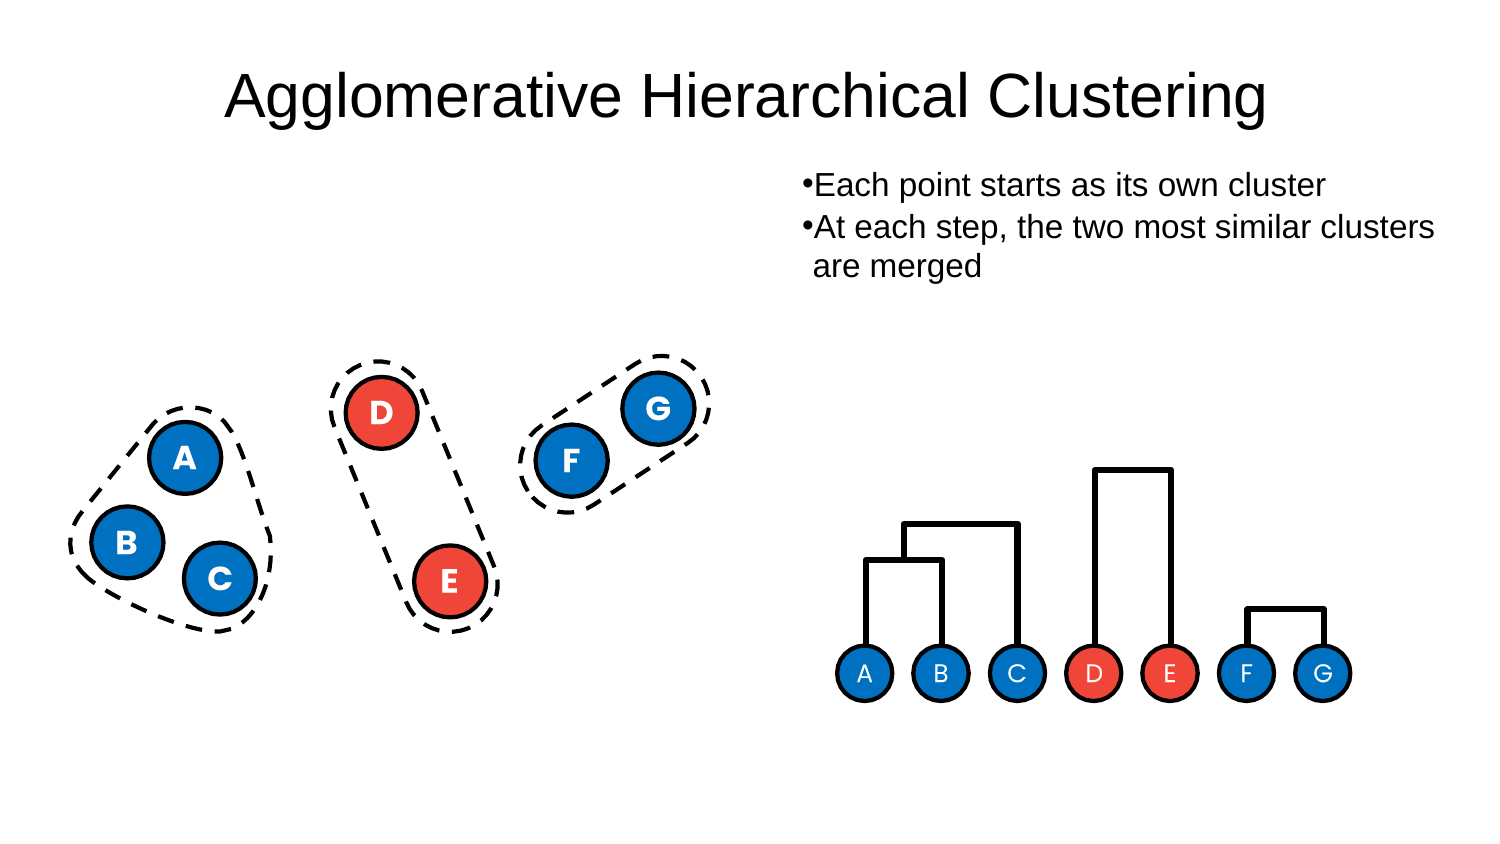

Agglomerative Hierarchical Clustering
Each point starts as its own cluster
At each step, the two most similar clusters are merged